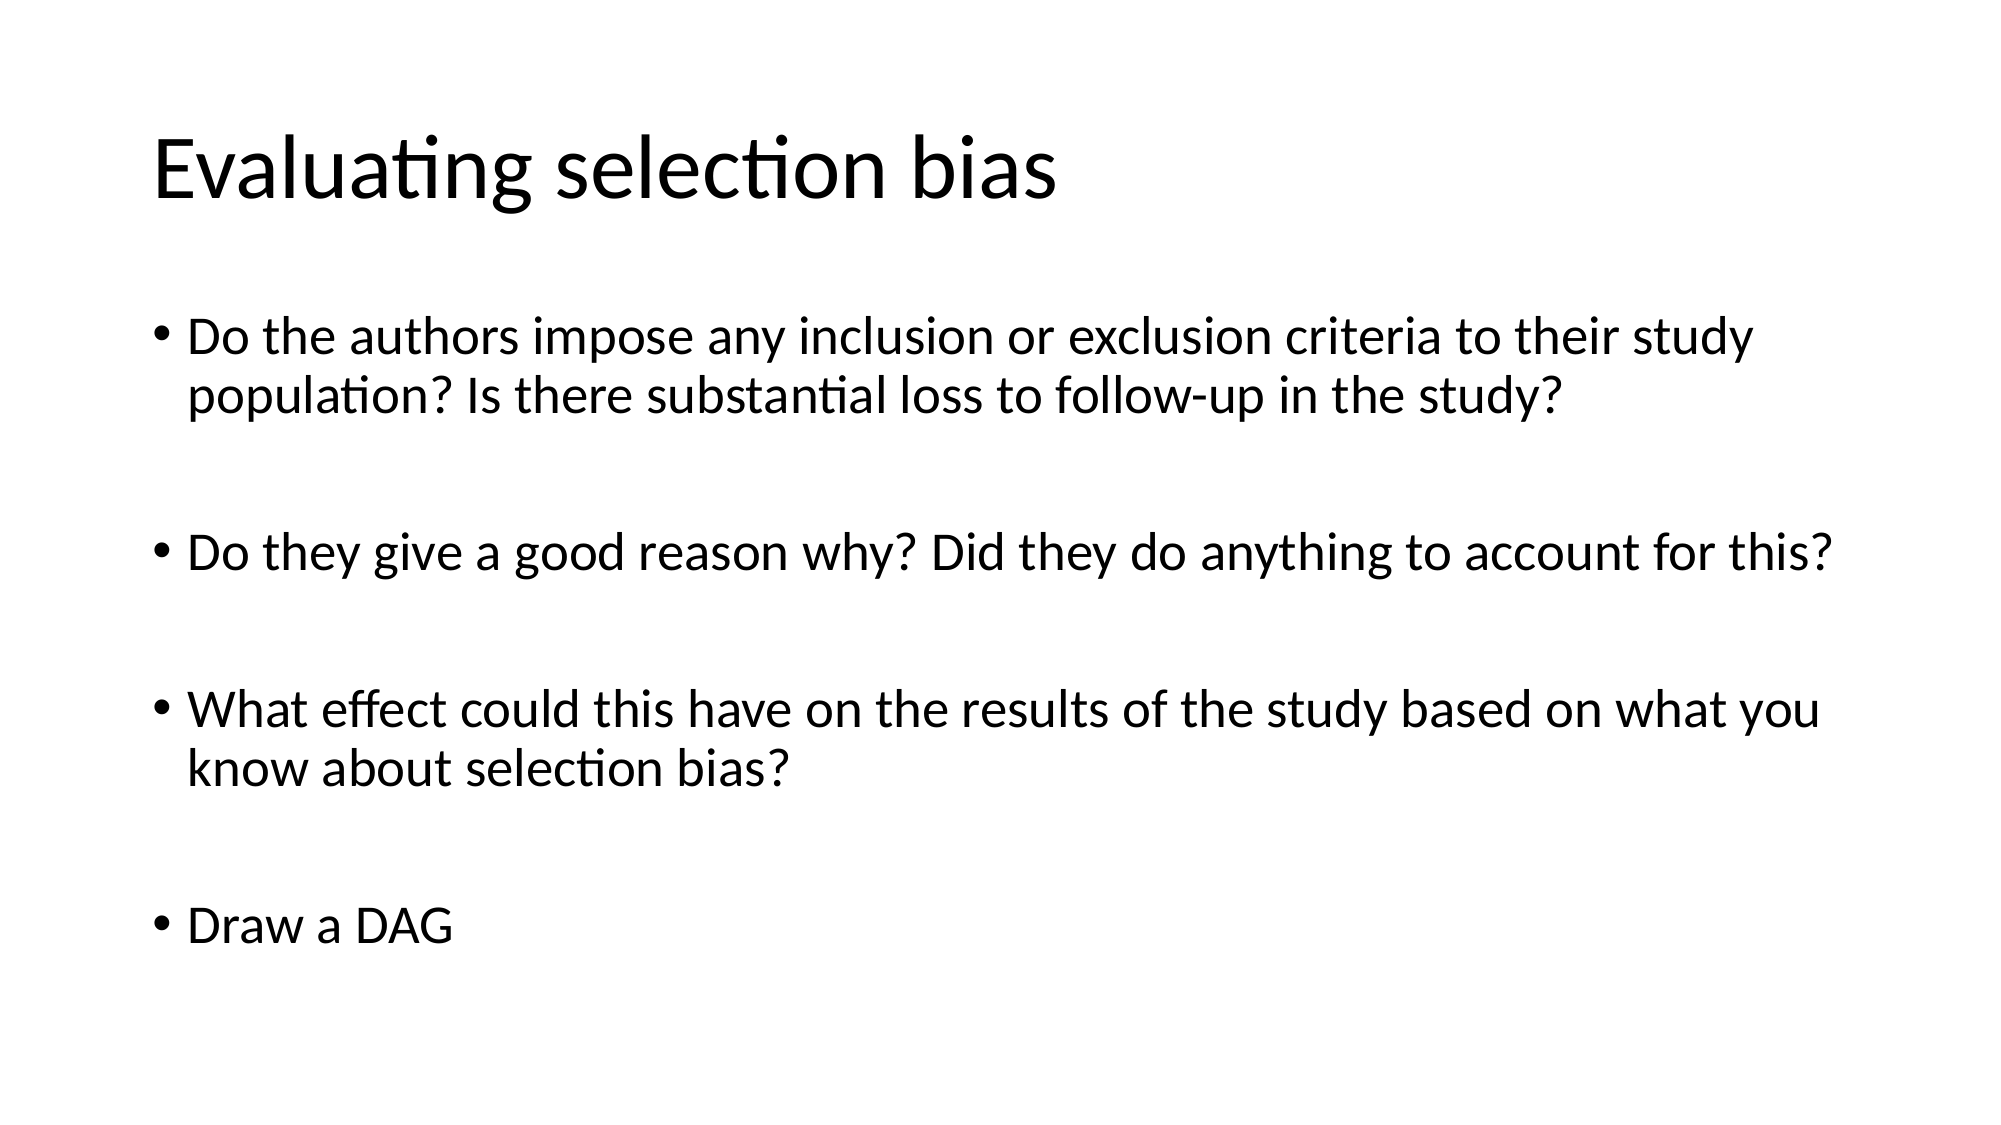

# Evaluating selection bias
Do the authors impose any inclusion or exclusion criteria to their study population? Is there substantial loss to follow-up in the study?

Do they give a good reason why? Did they do anything to account for this?

What effect could this have on the results of the study based on what you know about selection bias?

Draw a DAG